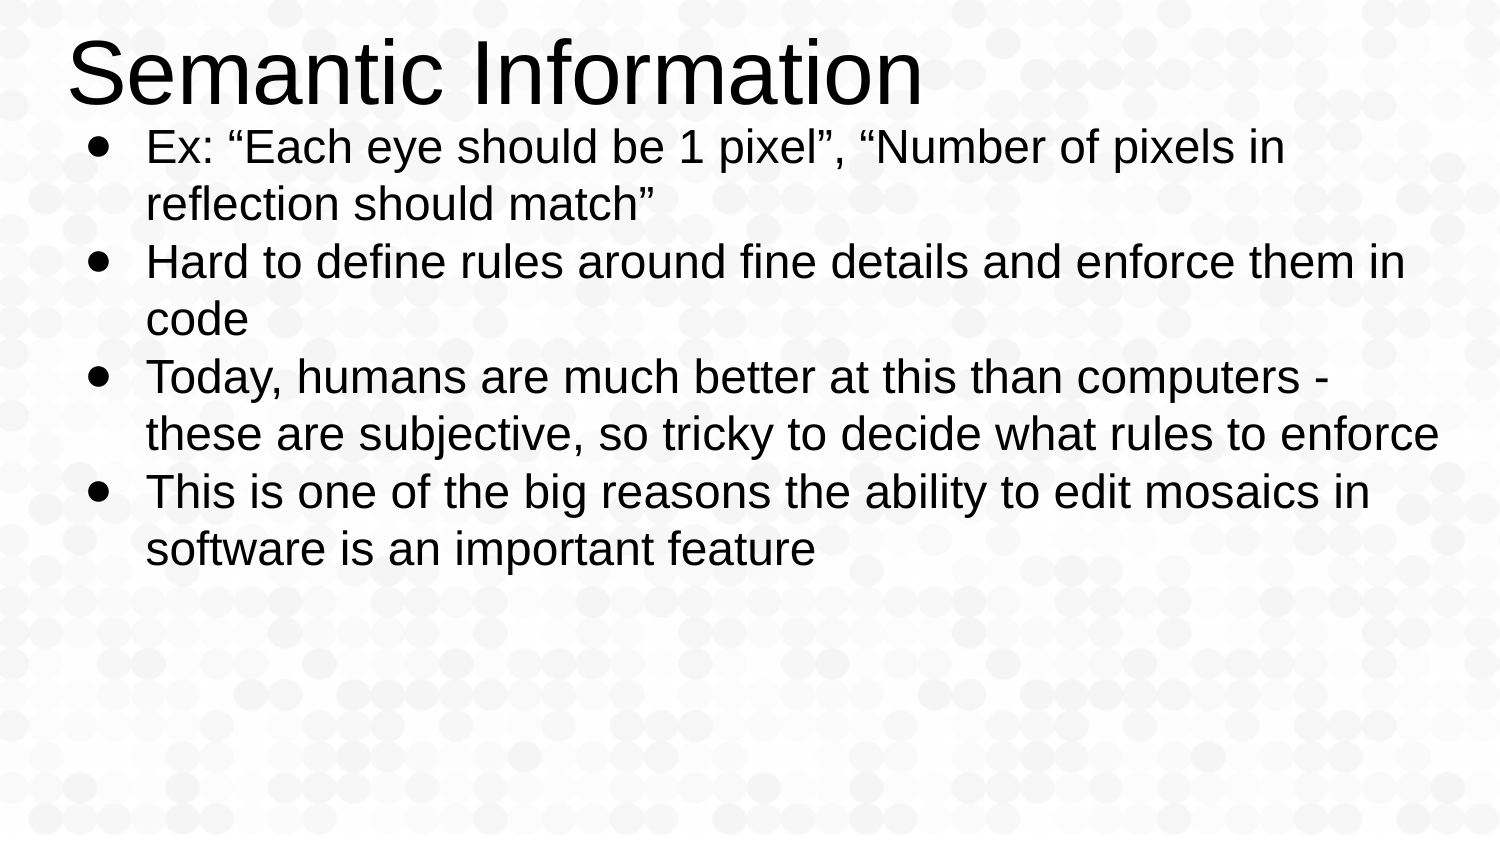

# Semantic Information
Ex: “Each eye should be 1 pixel”, “Number of pixels in reflection should match”
Hard to define rules around fine details and enforce them in code
Today, humans are much better at this than computers - these are subjective, so tricky to decide what rules to enforce
This is one of the big reasons the ability to edit mosaics in software is an important feature